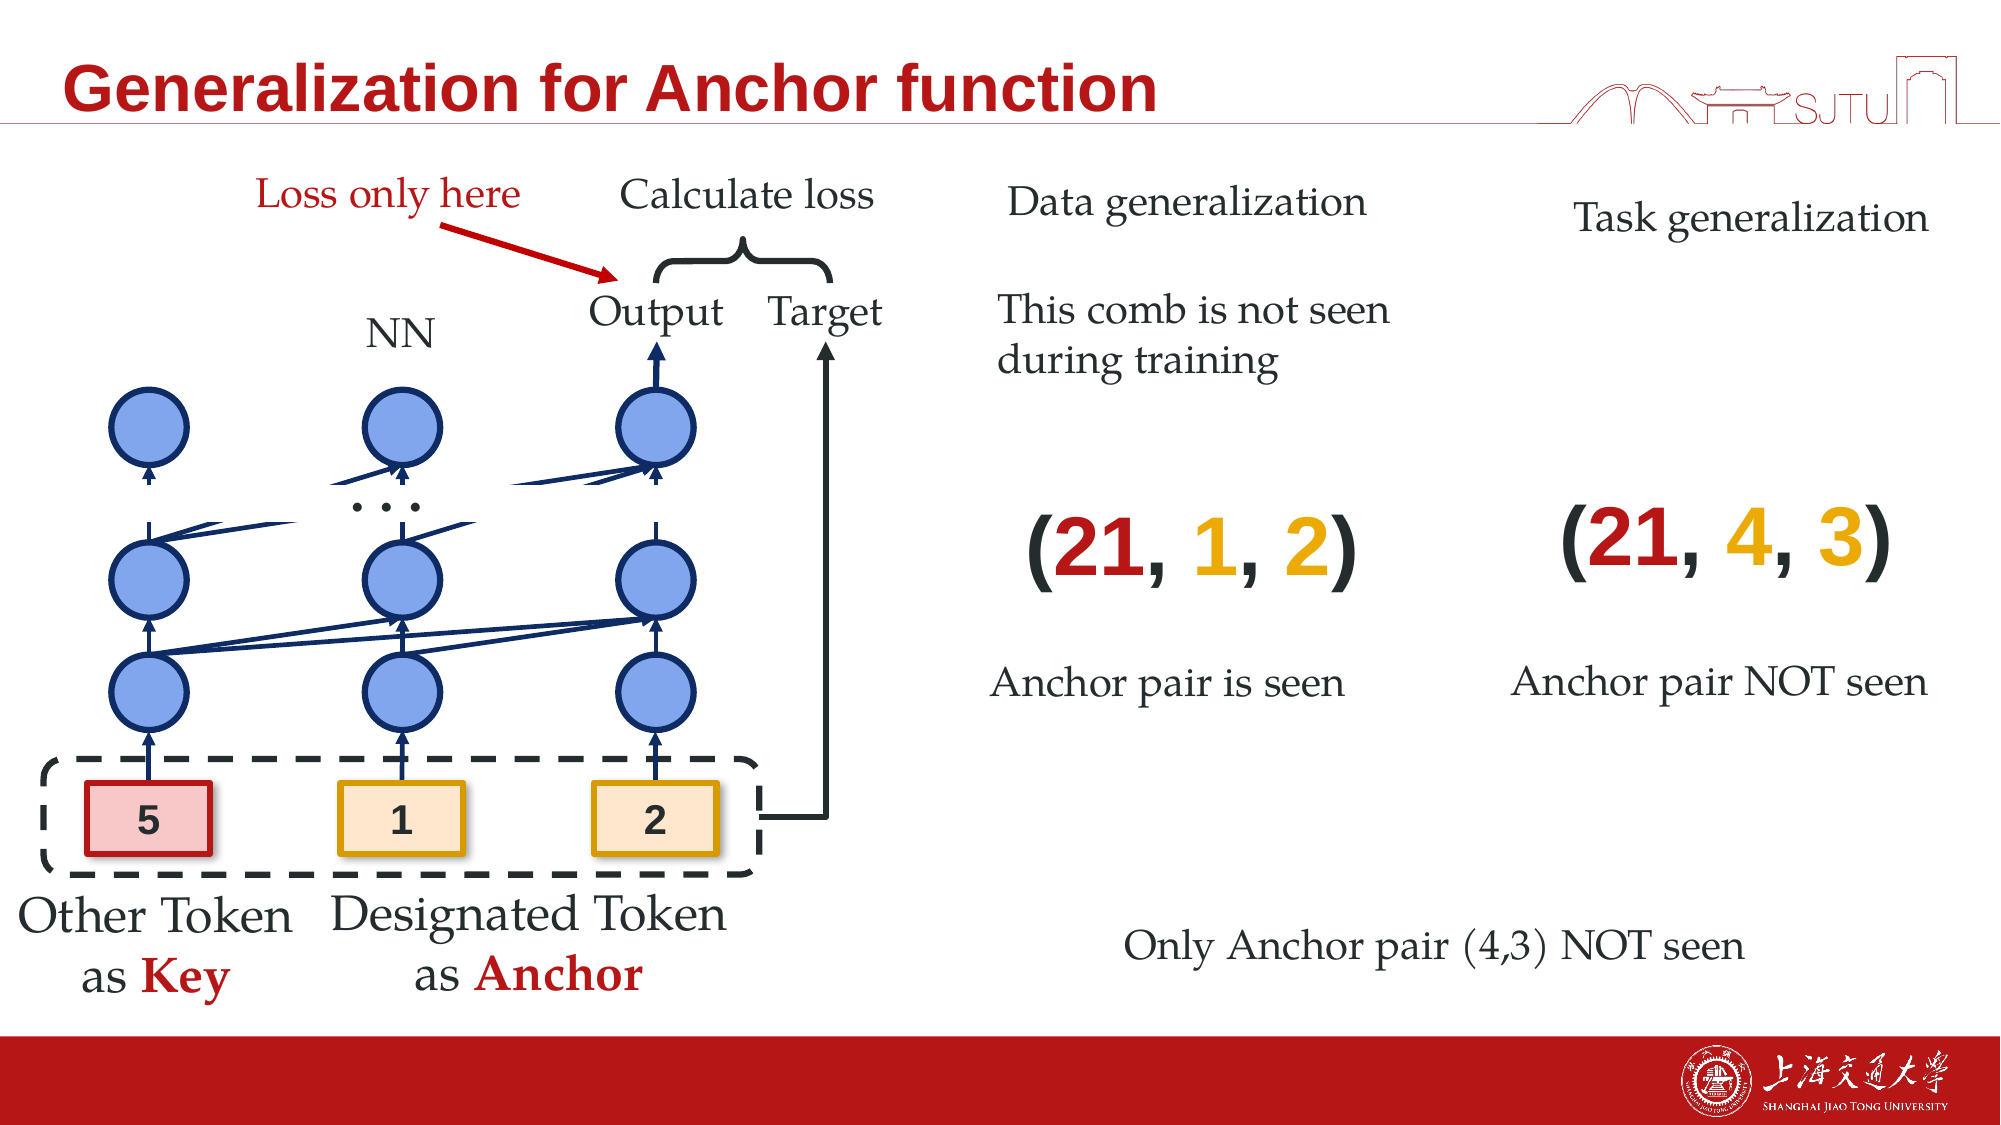

# Generalization for Anchor function
Loss only here
Calculate loss
Data generalization

Task generalization
This comb is not seen during training
Output
Target
NN

(21, 4, 3)
(21, 1, 2)
. . .

Anchor pair NOT seen
Anchor pair is seen

5
1
2
Designated Token as Anchor
Other Token as Key
Only Anchor pair (4,3) NOT seen